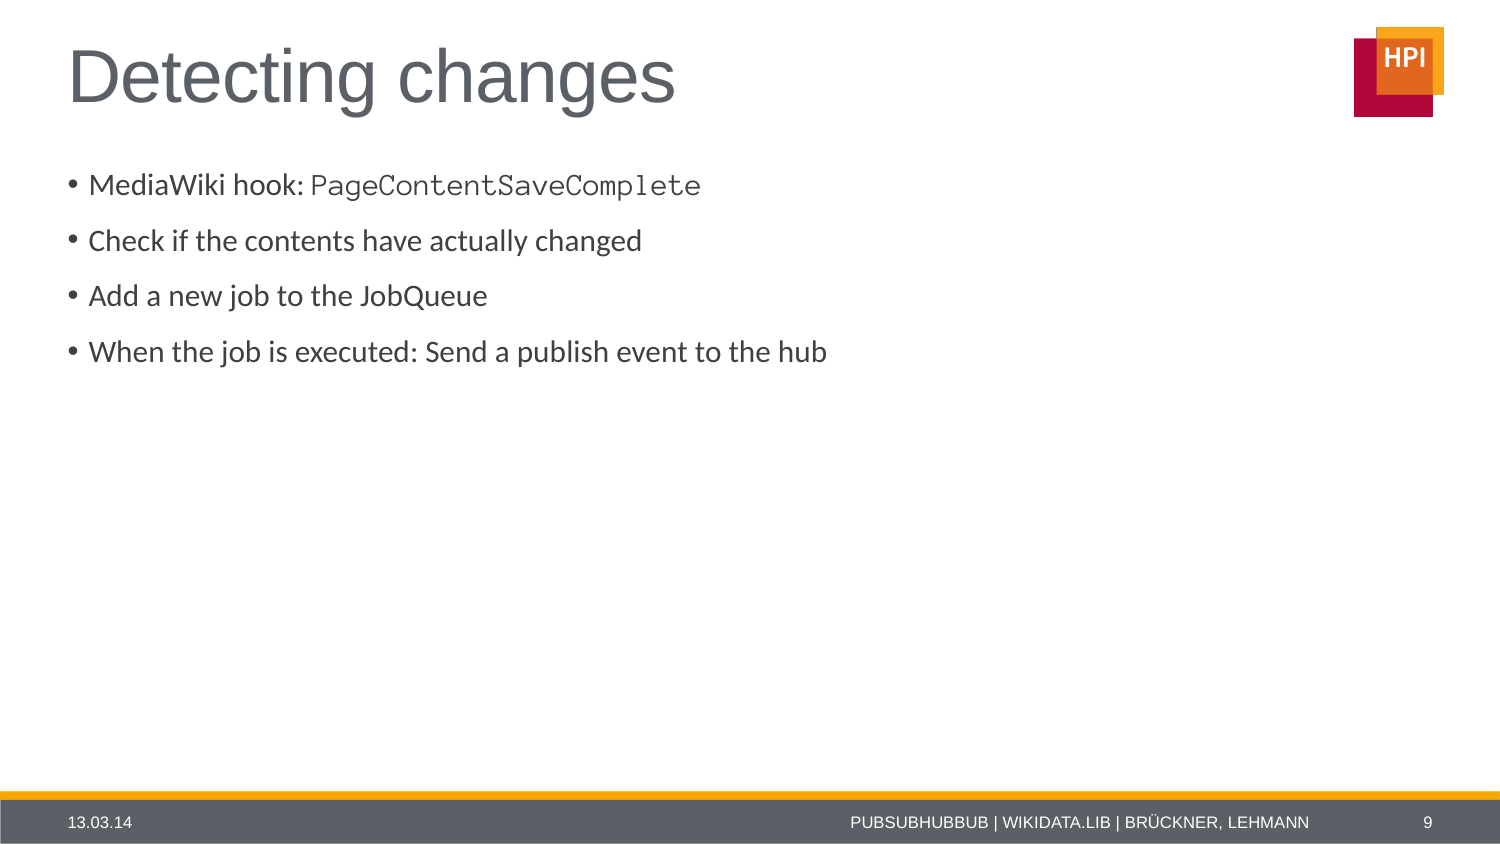

# Detecting changes
MediaWiki hook: PageContentSaveComplete
Check if the contents have actually changed
Add a new job to the JobQueue
When the job is executed: Send a publish event to the hub
13.03.14
PubSubHubbub | Wikidata.lib | BrÜckner, Lehmann
9